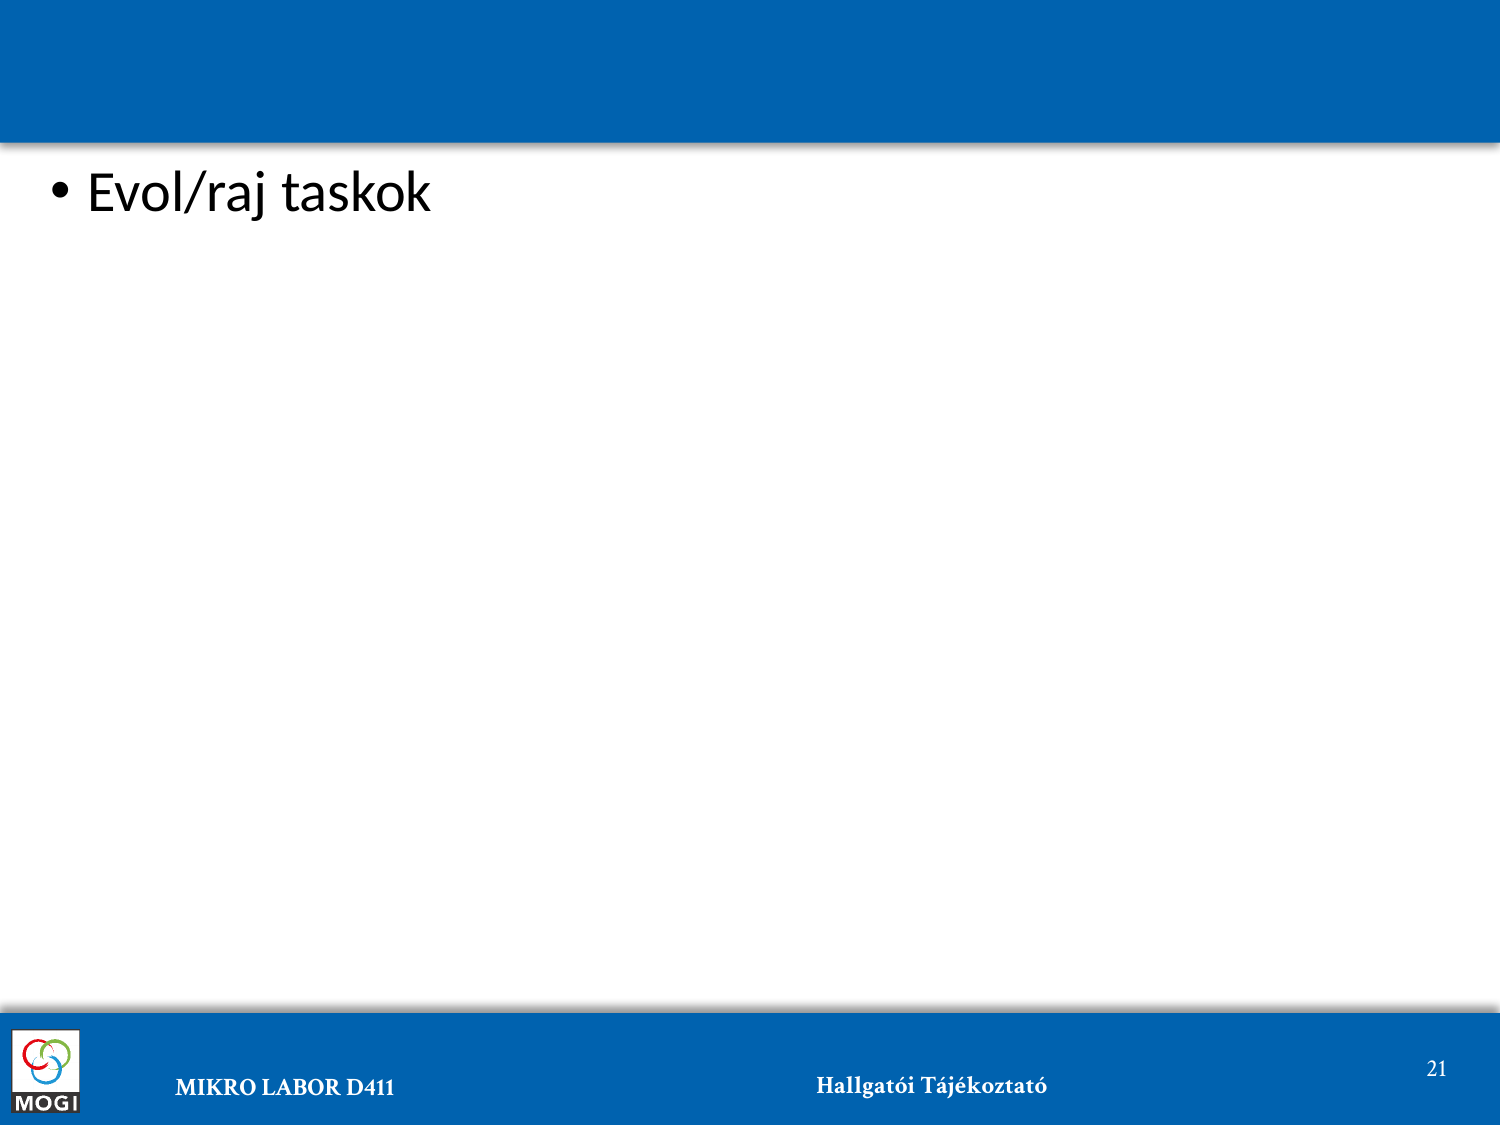

#
Evol/raj taskok
Hallgatói Tájékoztató
21
MIKRO Labor D411